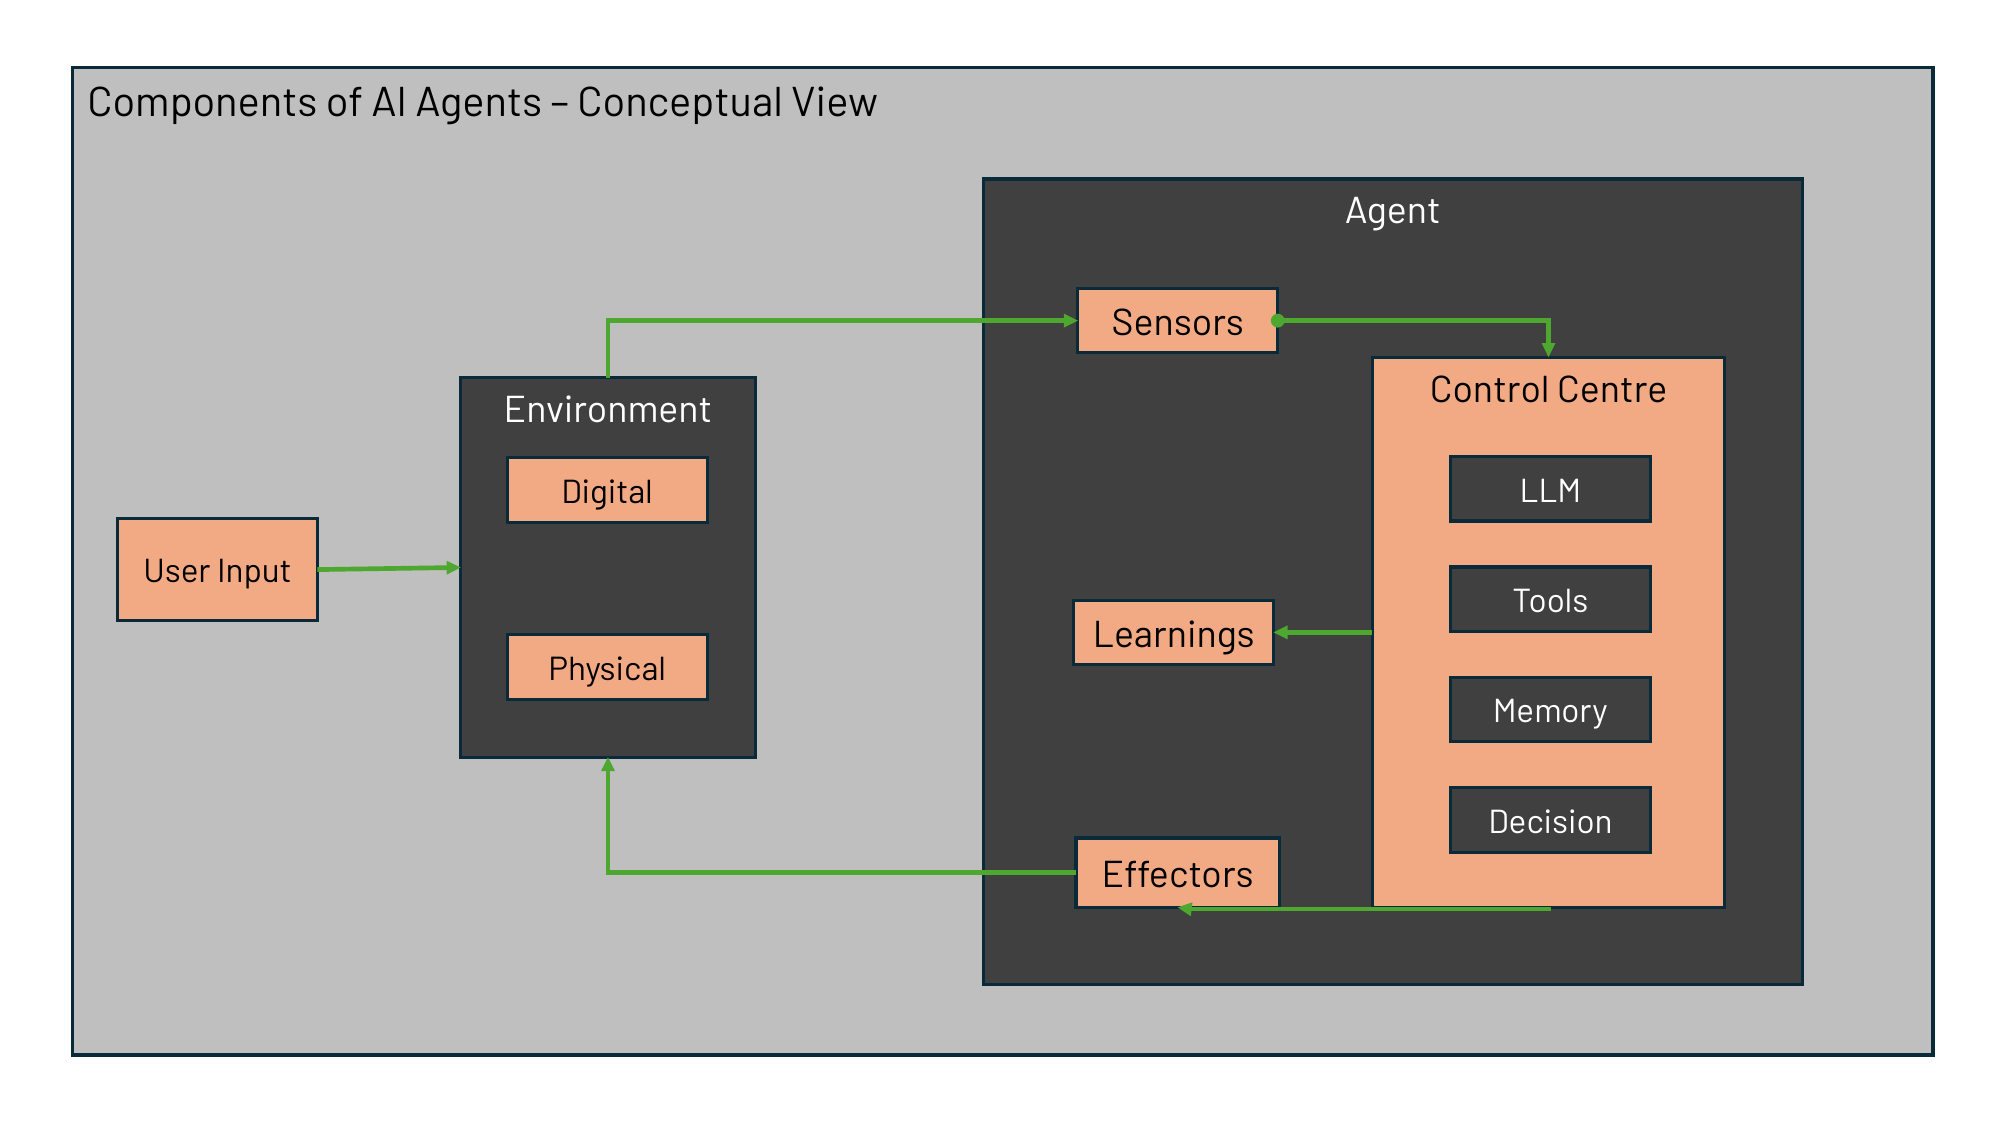

Components of AI Agents – Conceptual View
Agent
Sensors
Control Centre
Environment
LLM
Digital
User Input
Tools
Learnings
Physical
Memory
Decision
Effectors